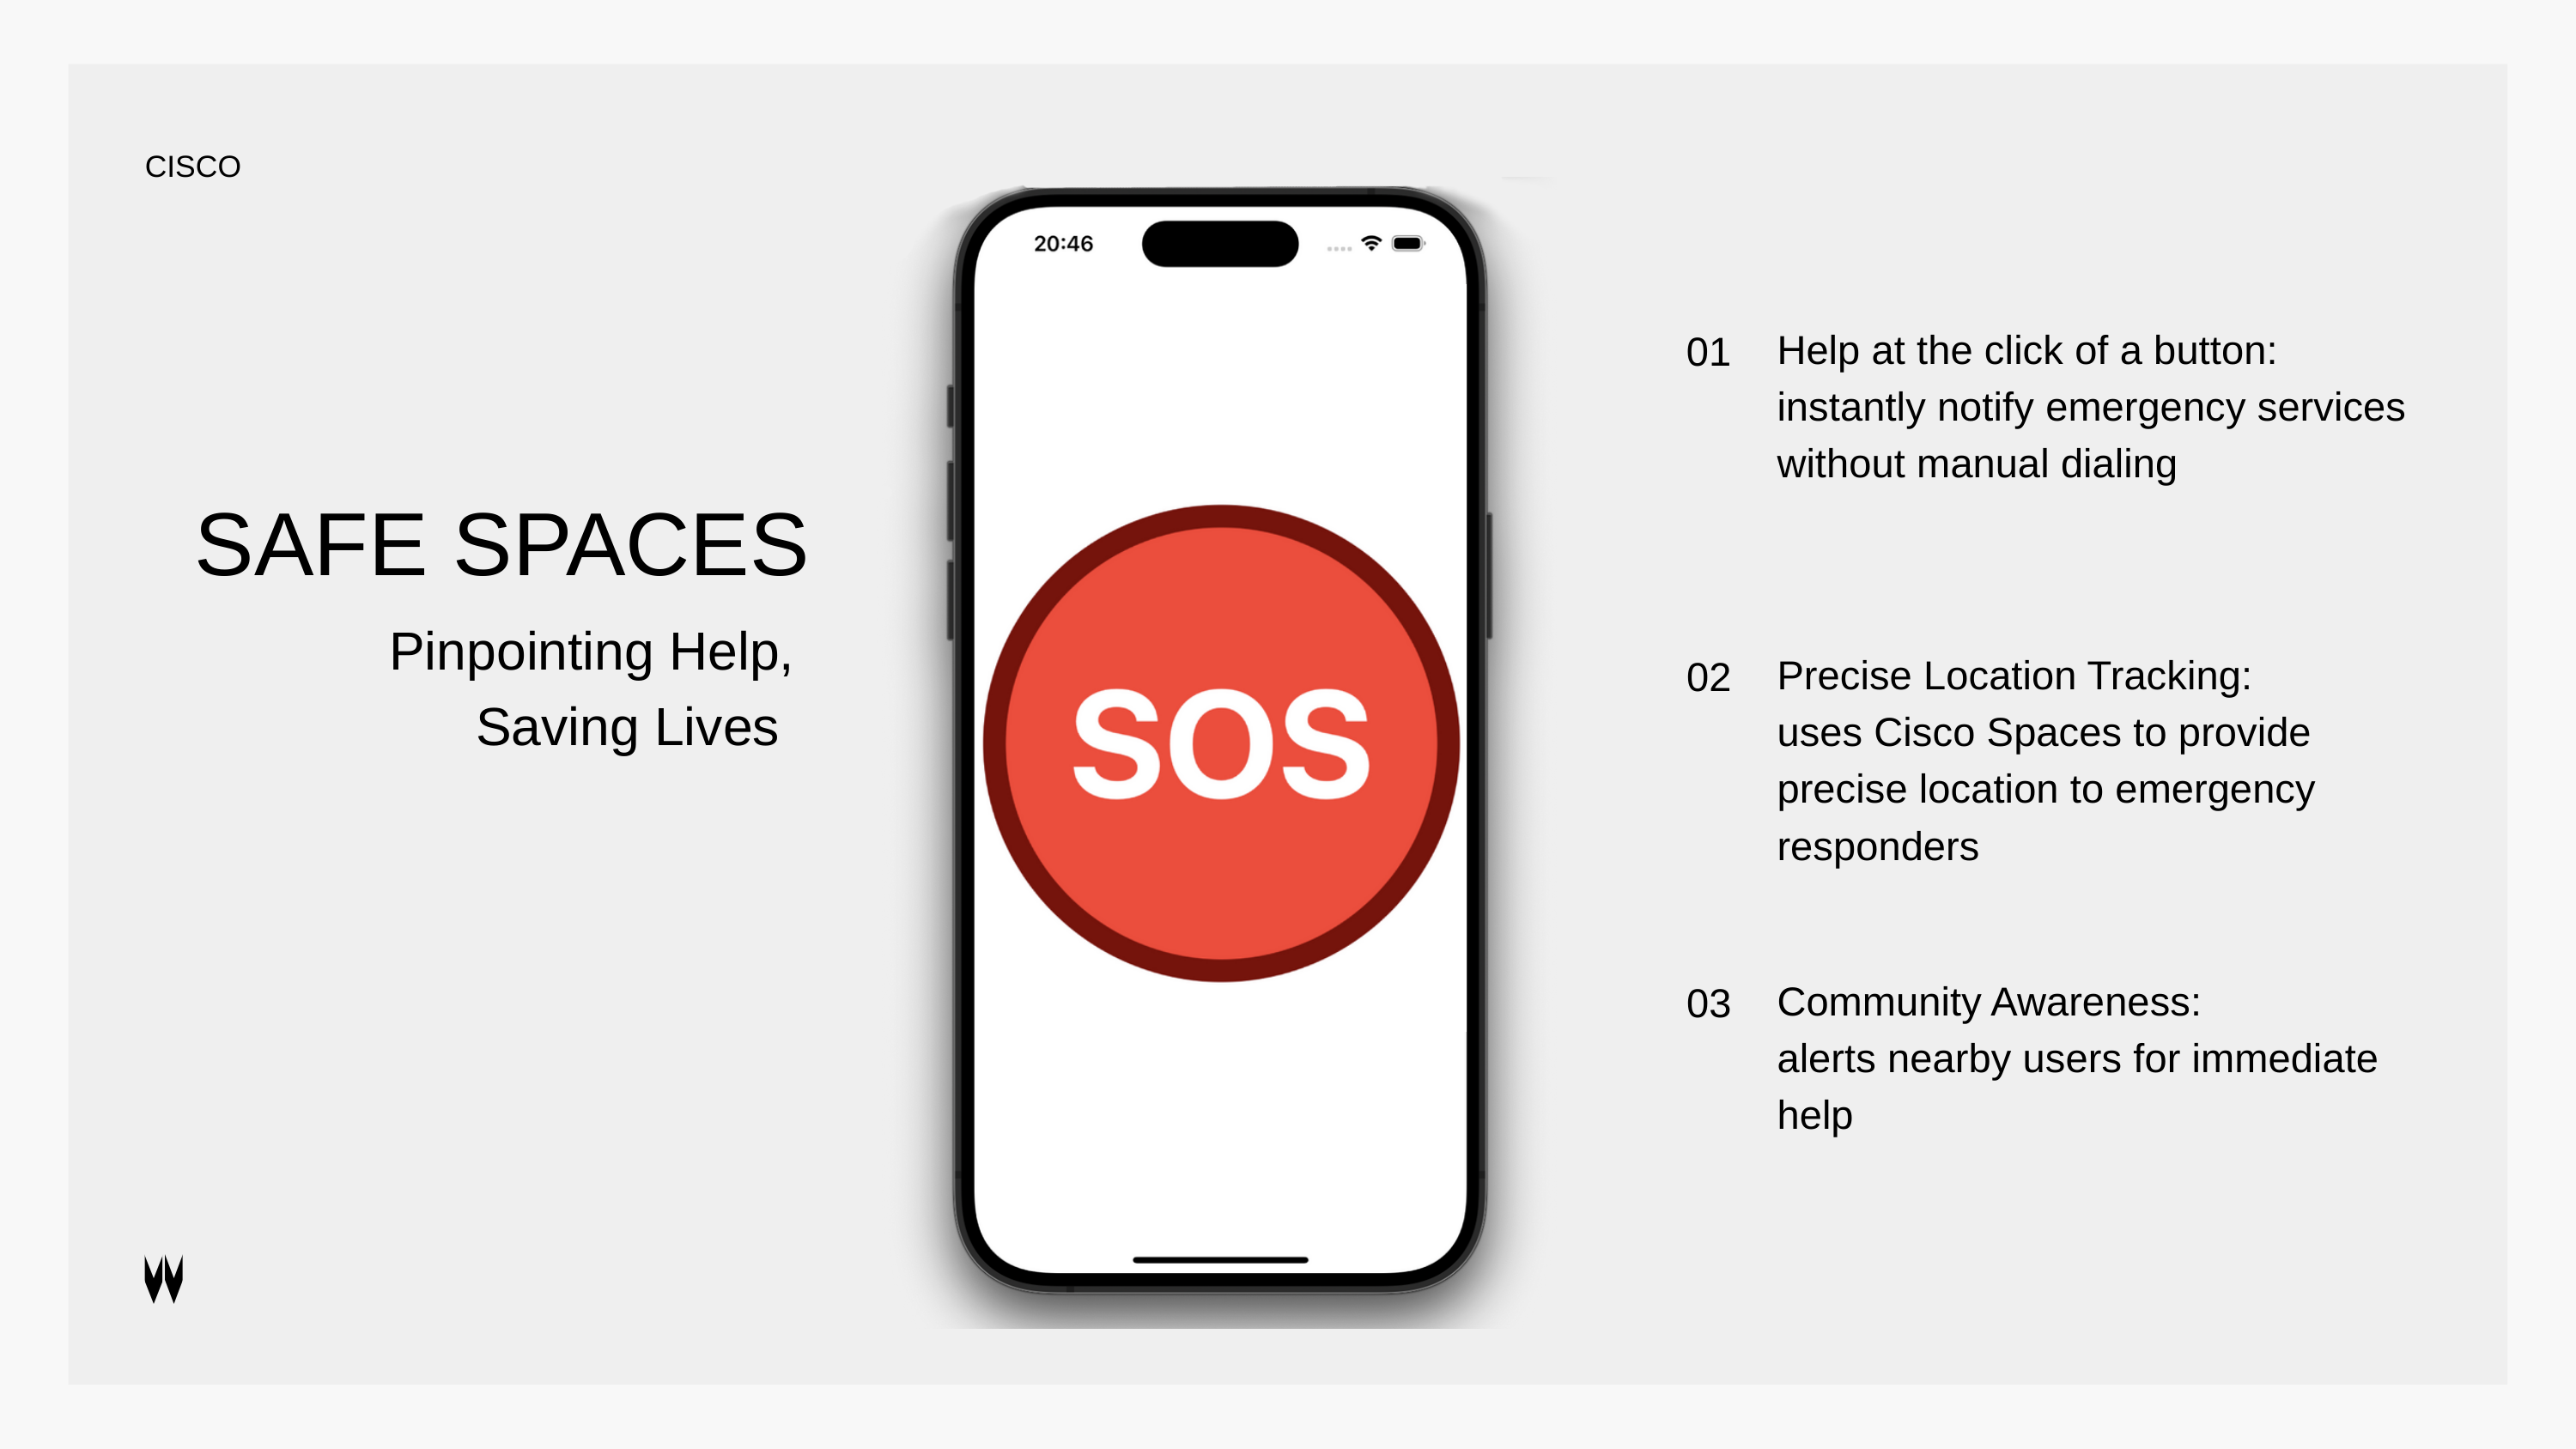

CISCO

Help at the click of a button: instantly notify emergency services without manual dialing
01
SAFE SPACES
Pinpointing Help,  Saving Lives
Precise Location Tracking:
uses Cisco Spaces to provide precise location to emergency responders
02
Community Awareness:
alerts nearby users for immediate help
03